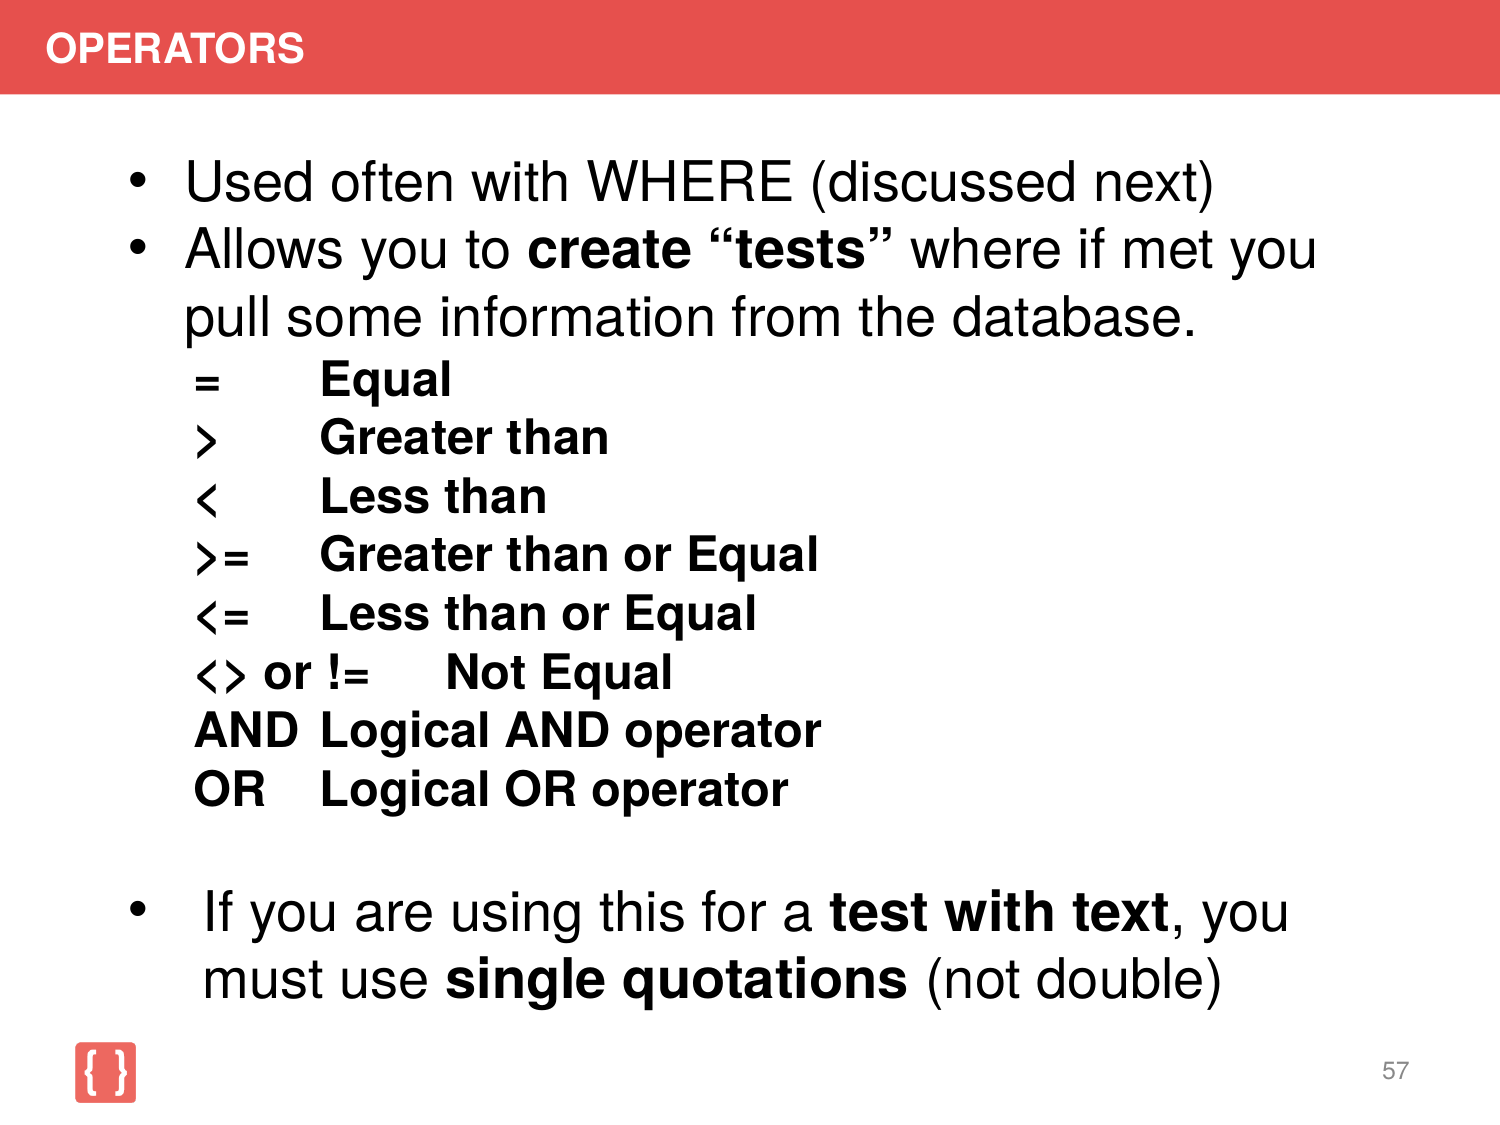

# OPERATORS
Used often with WHERE (discussed next)
Allows you to create “tests” where if met you pull some information from the database.
	=		Equal
	>		Greater than
	<		Less than
	>=		Greater than or Equal
	<=		Less than or Equal
	<> or !=	Not Equal
	AND		Logical AND operator
	OR		Logical OR operator

If you are using this for a test with text, you must use single quotations (not double)

57